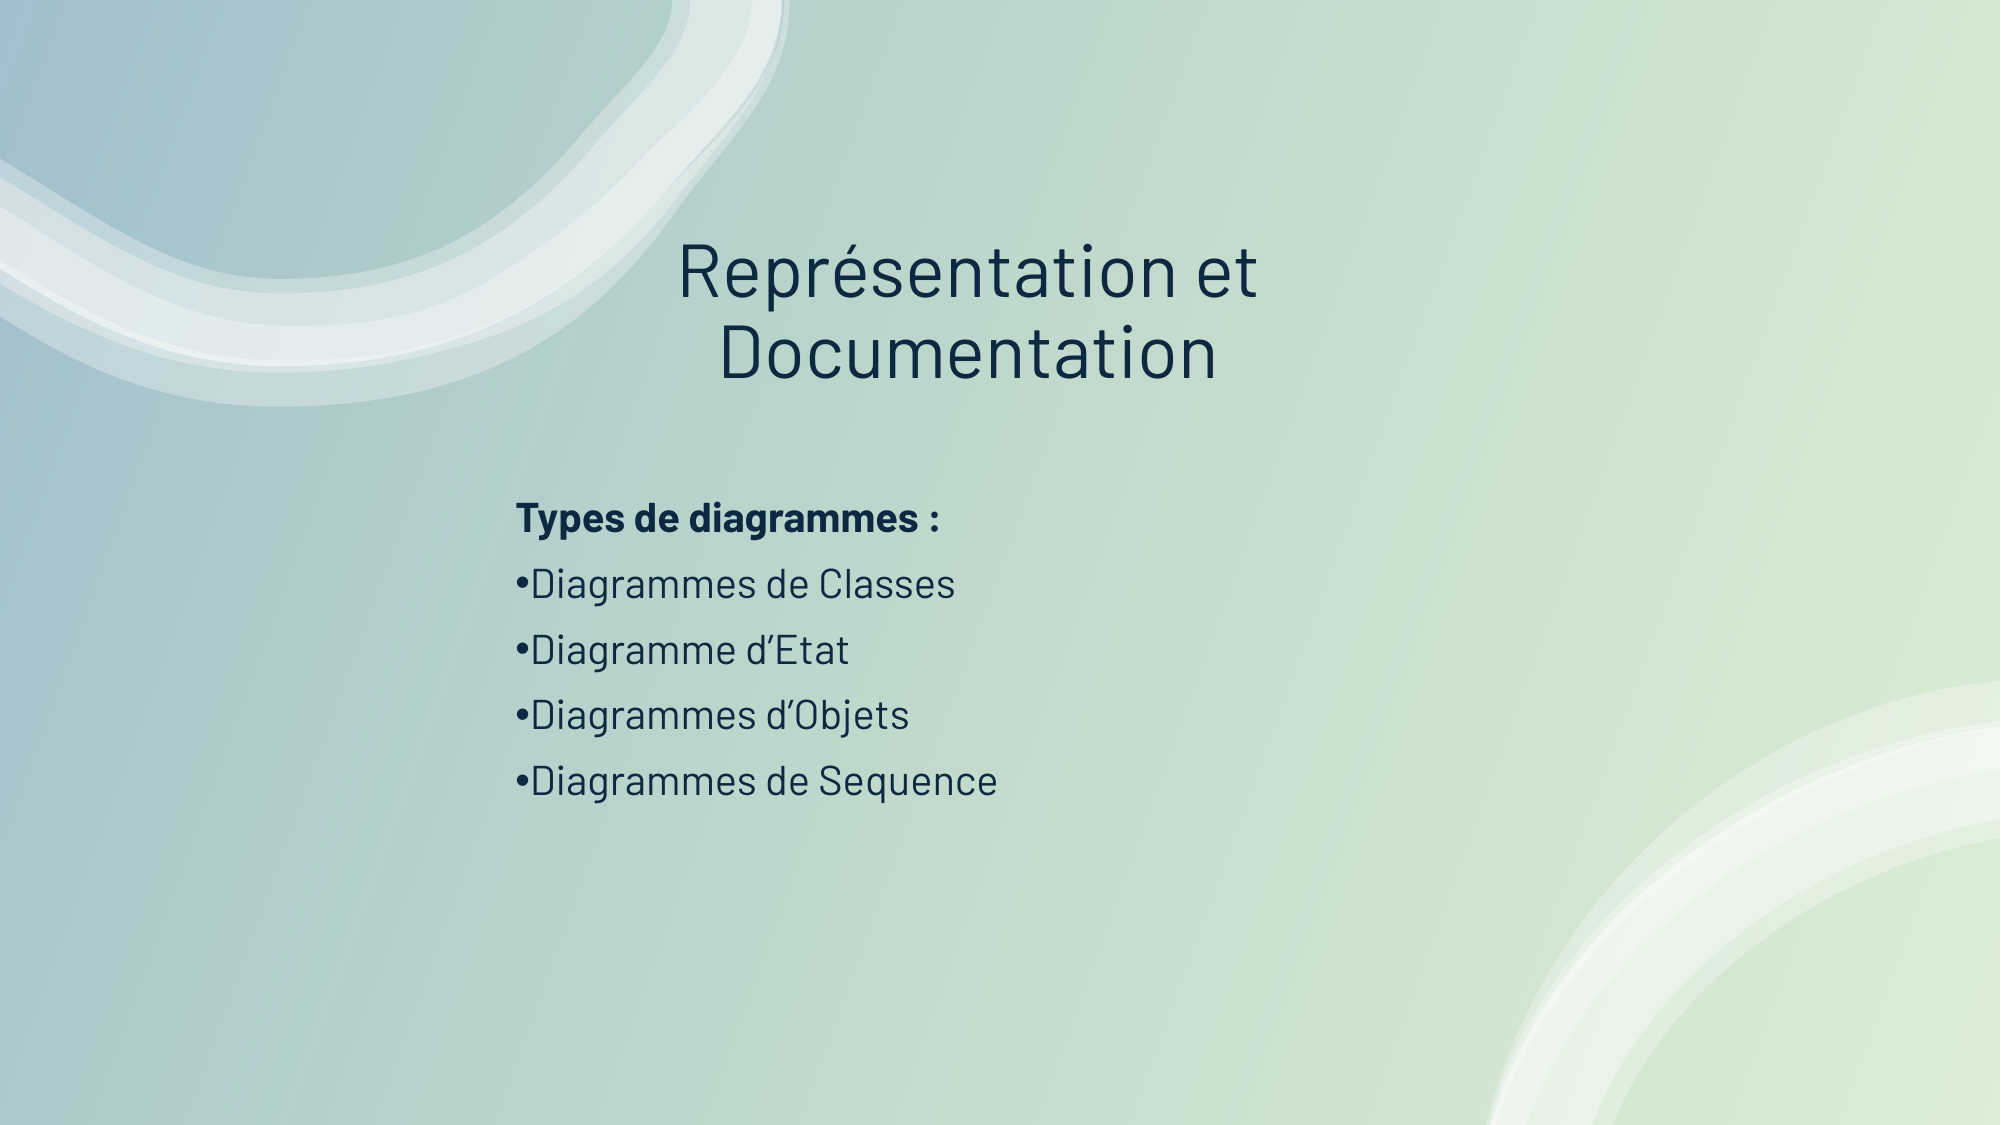

# Représentation et Documentation
Types de diagrammes :
Diagrammes de Classes
Diagramme d’Etat
Diagrammes d’Objets
Diagrammes de Sequence